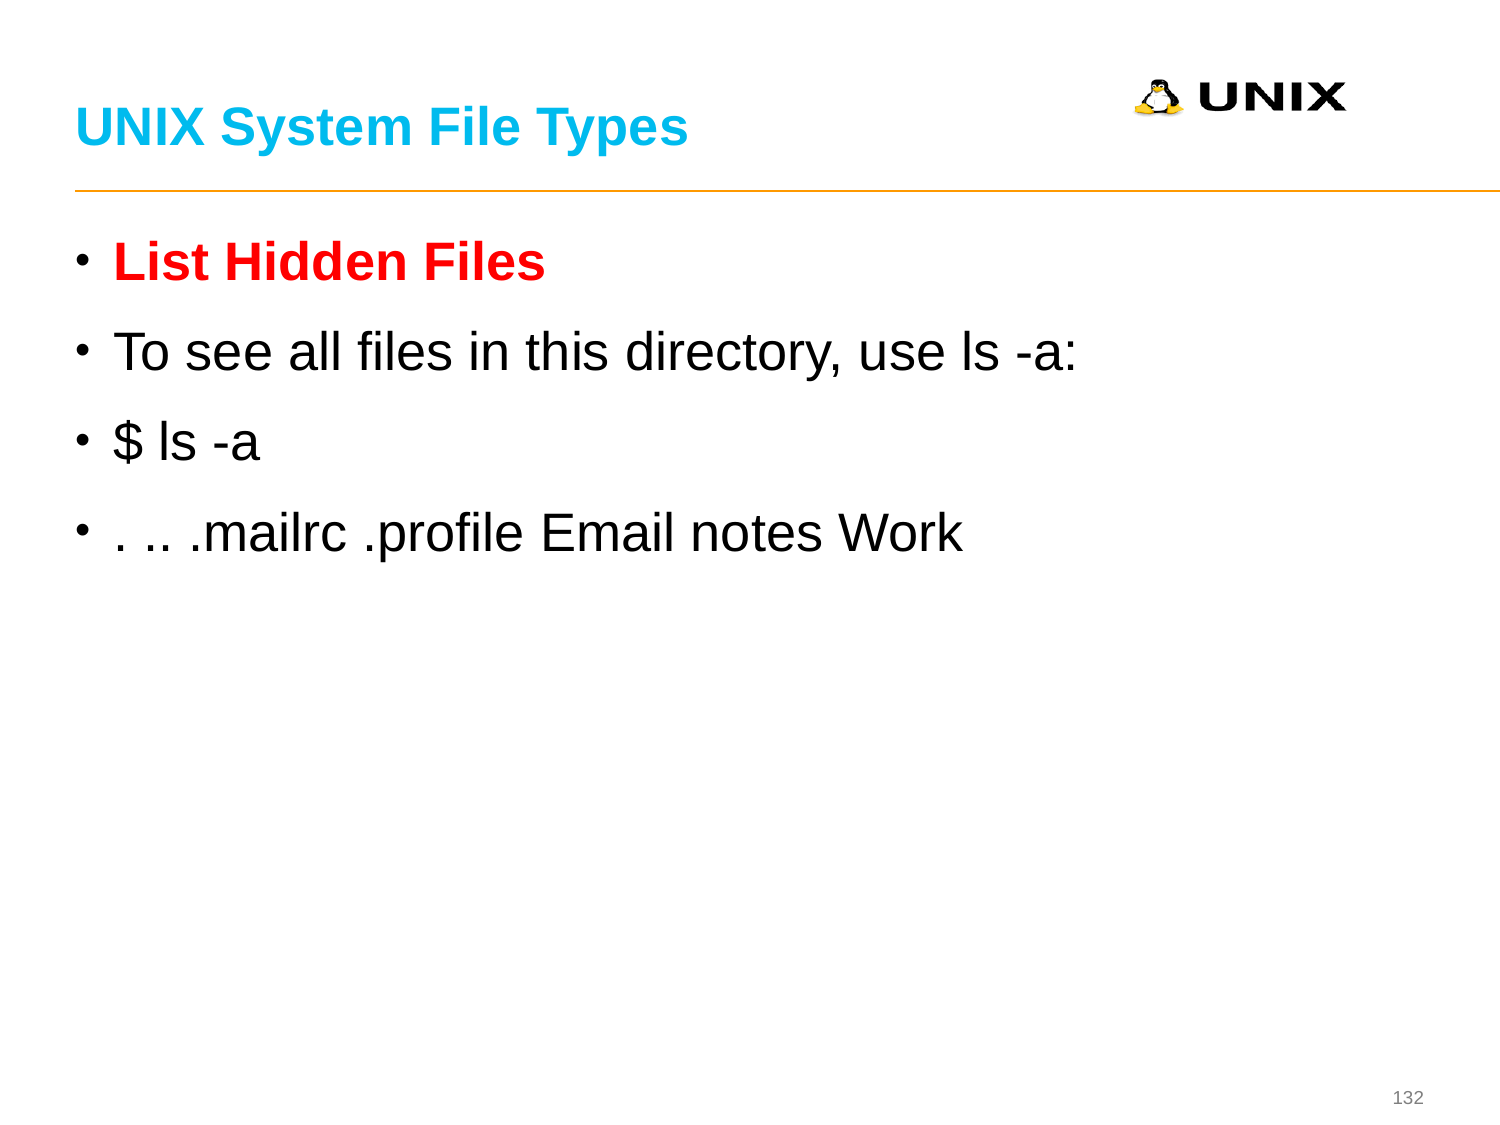

# UNIX System File Types
List Hidden Files
To see all files in this directory, use ls -a:
$ ls -a
. .. .mailrc .profile Email notes Work